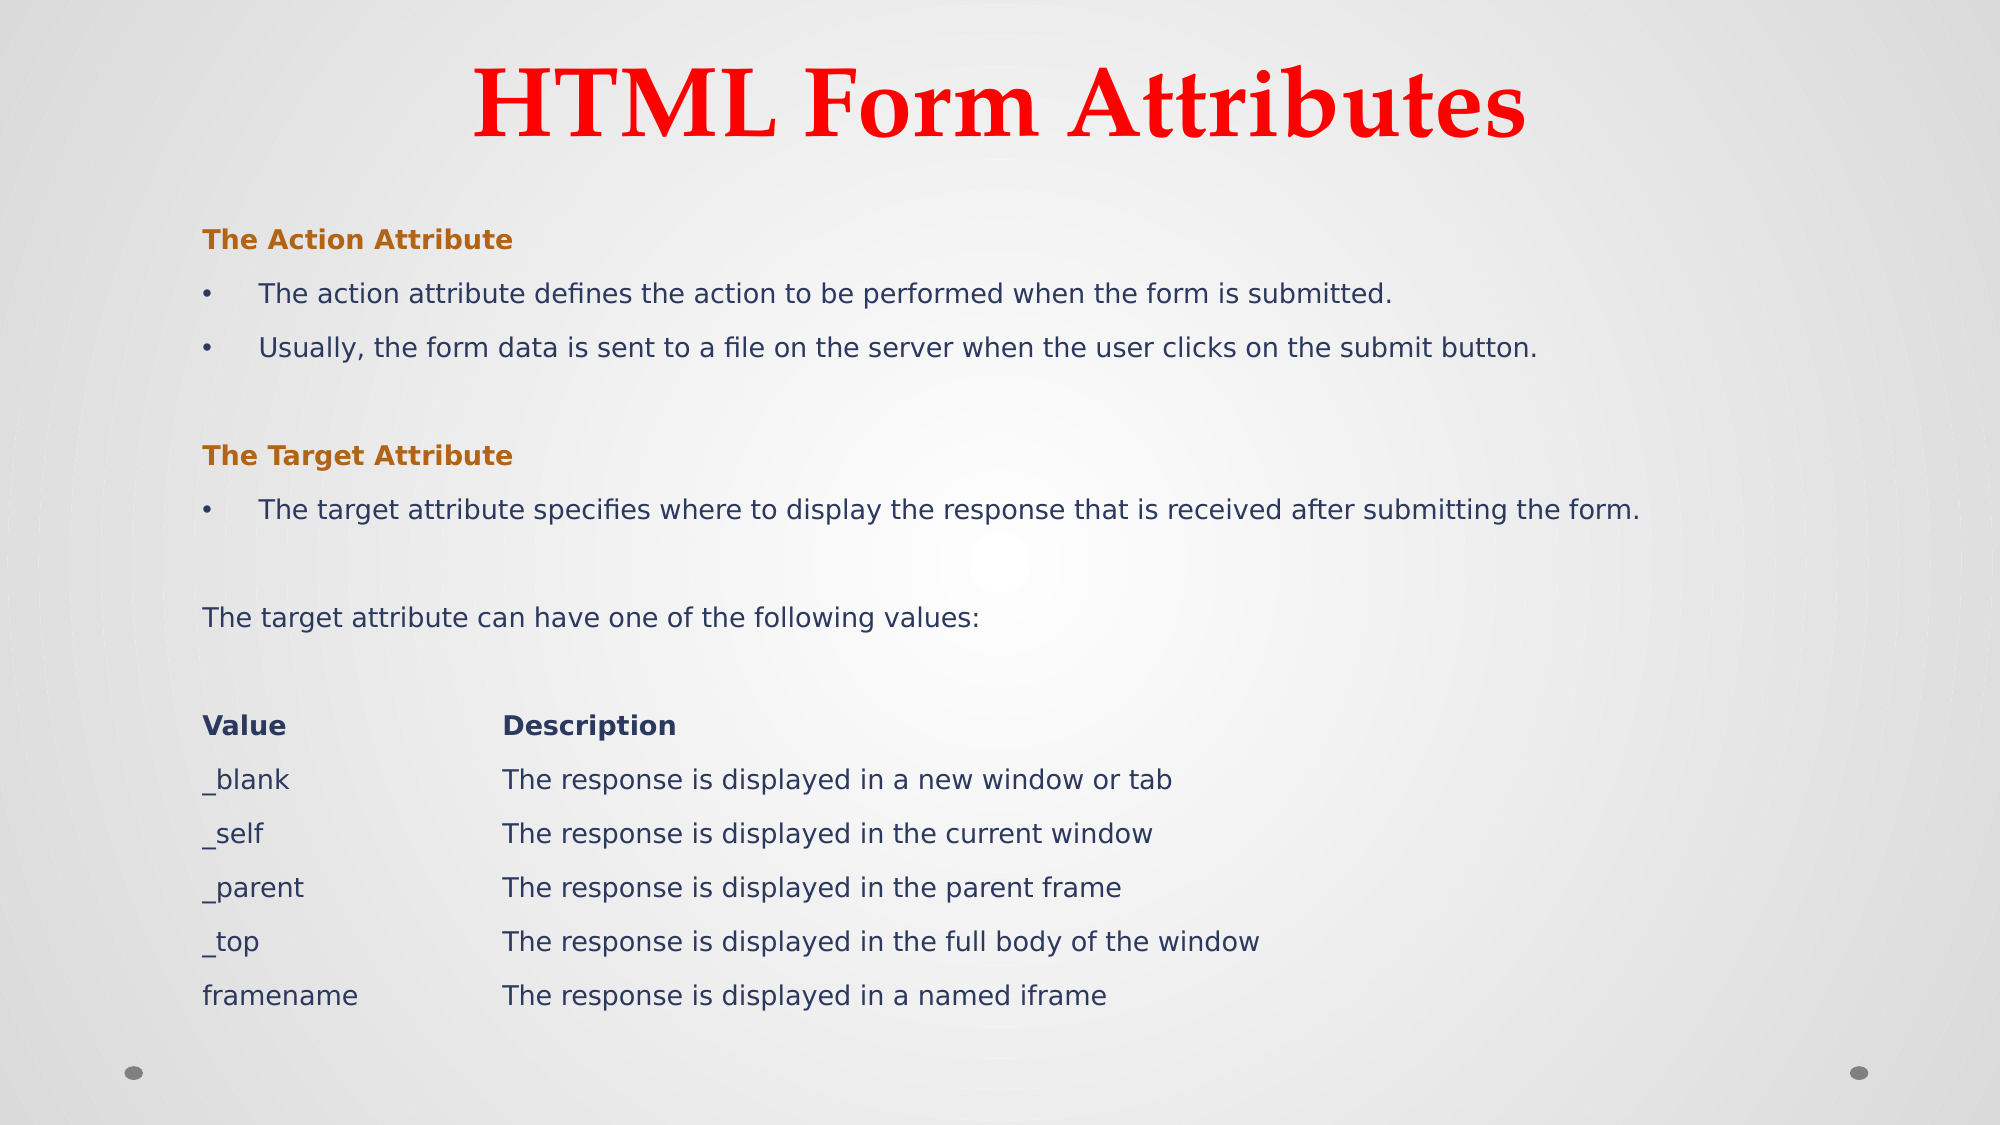

# HTML Form Attributes
The Action Attribute
The action attribute defines the action to be performed when the form is submitted.
Usually, the form data is sent to a file on the server when the user clicks on the submit button.

The Target Attribute
The target attribute specifies where to display the response that is received after submitting the form.

The target attribute can have one of the following values:

Value		Description
_blank		The response is displayed in a new window or tab
_self		The response is displayed in the current window
_parent		The response is displayed in the parent frame
_top		The response is displayed in the full body of the window
framename	The response is displayed in a named iframe